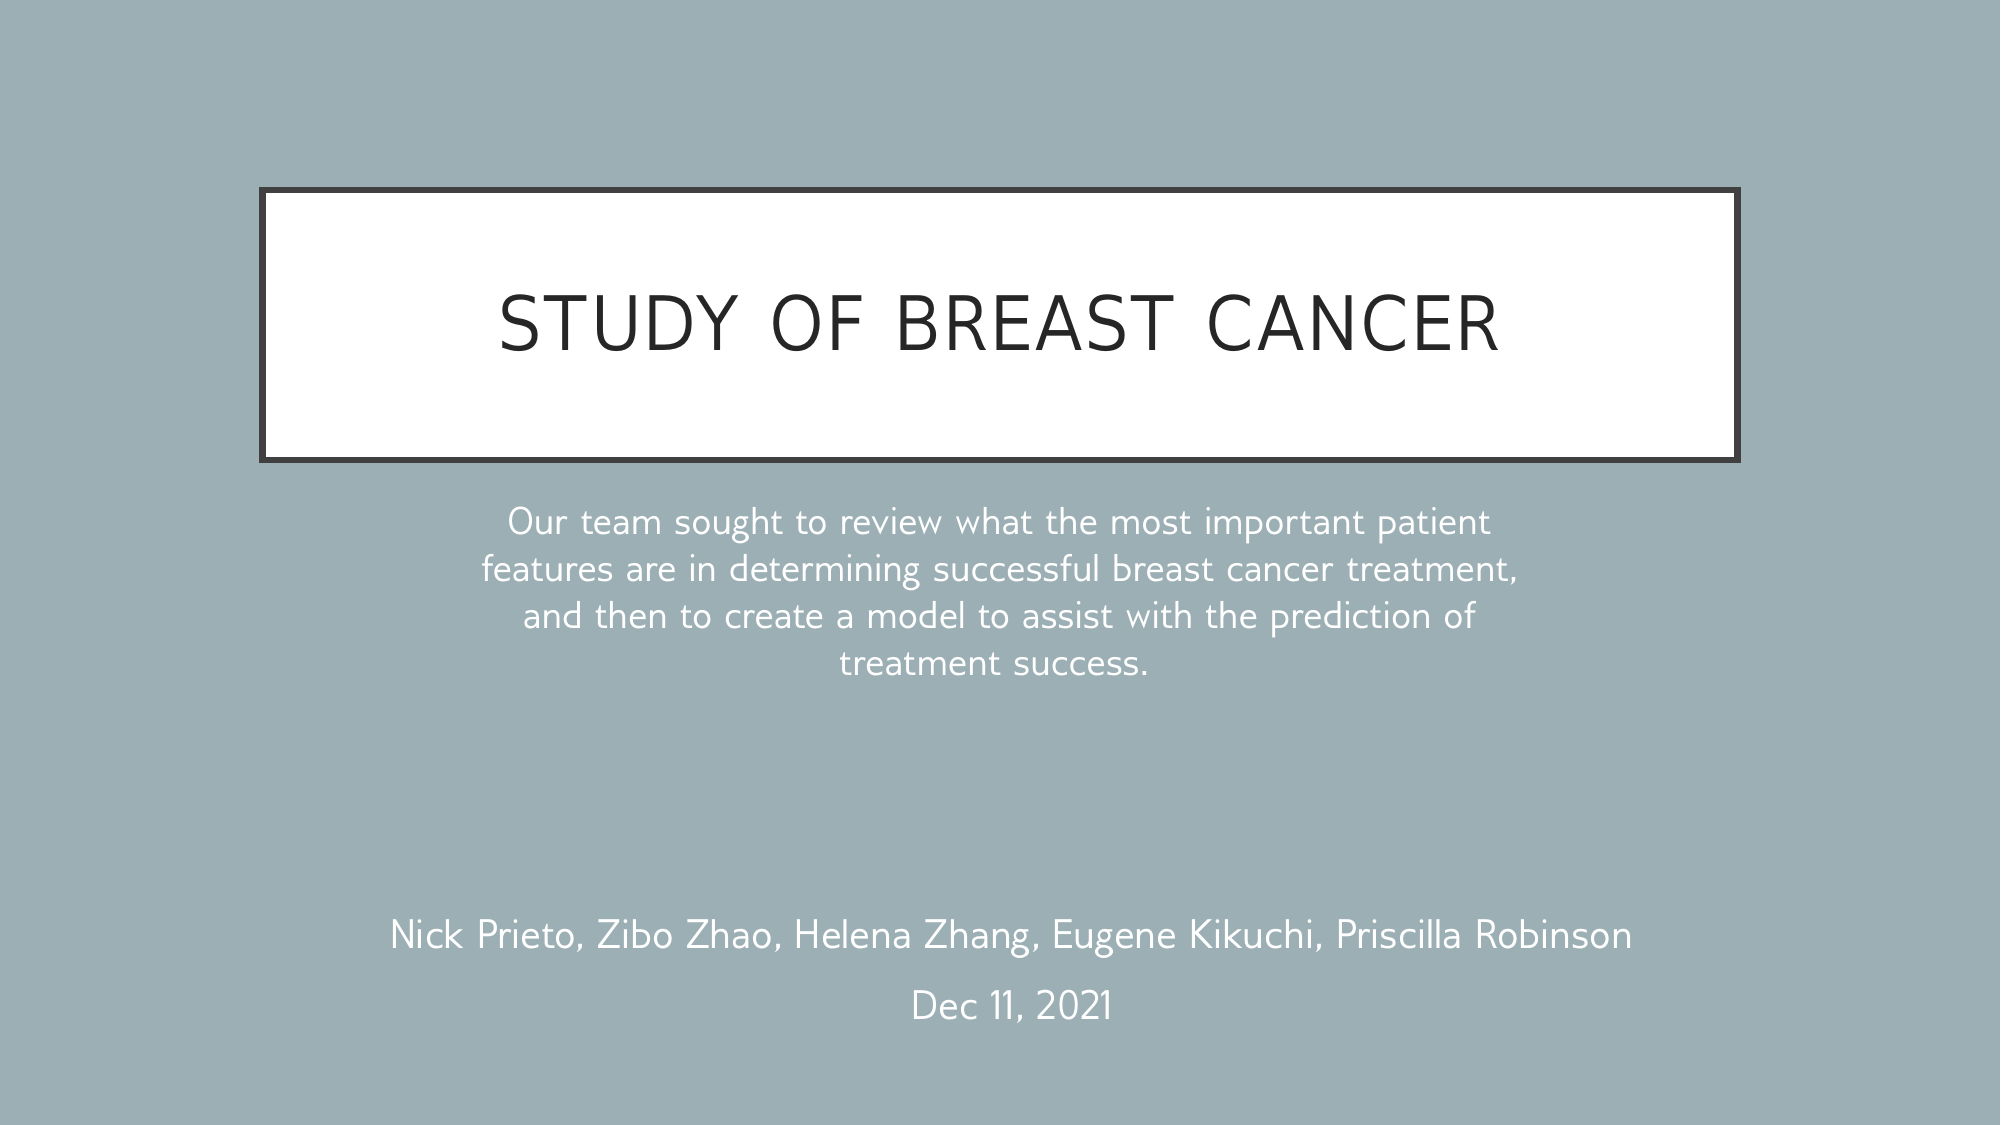

# Study of Breast Cancer
Our team sought to review what the most important patient features are in determining successful breast cancer treatment, and then to create a model to assist with the prediction of treatment success.
Nick Prieto, Zibo Zhao, Helena Zhang, Eugene Kikuchi, Priscilla Robinson
Dec 11, 2021